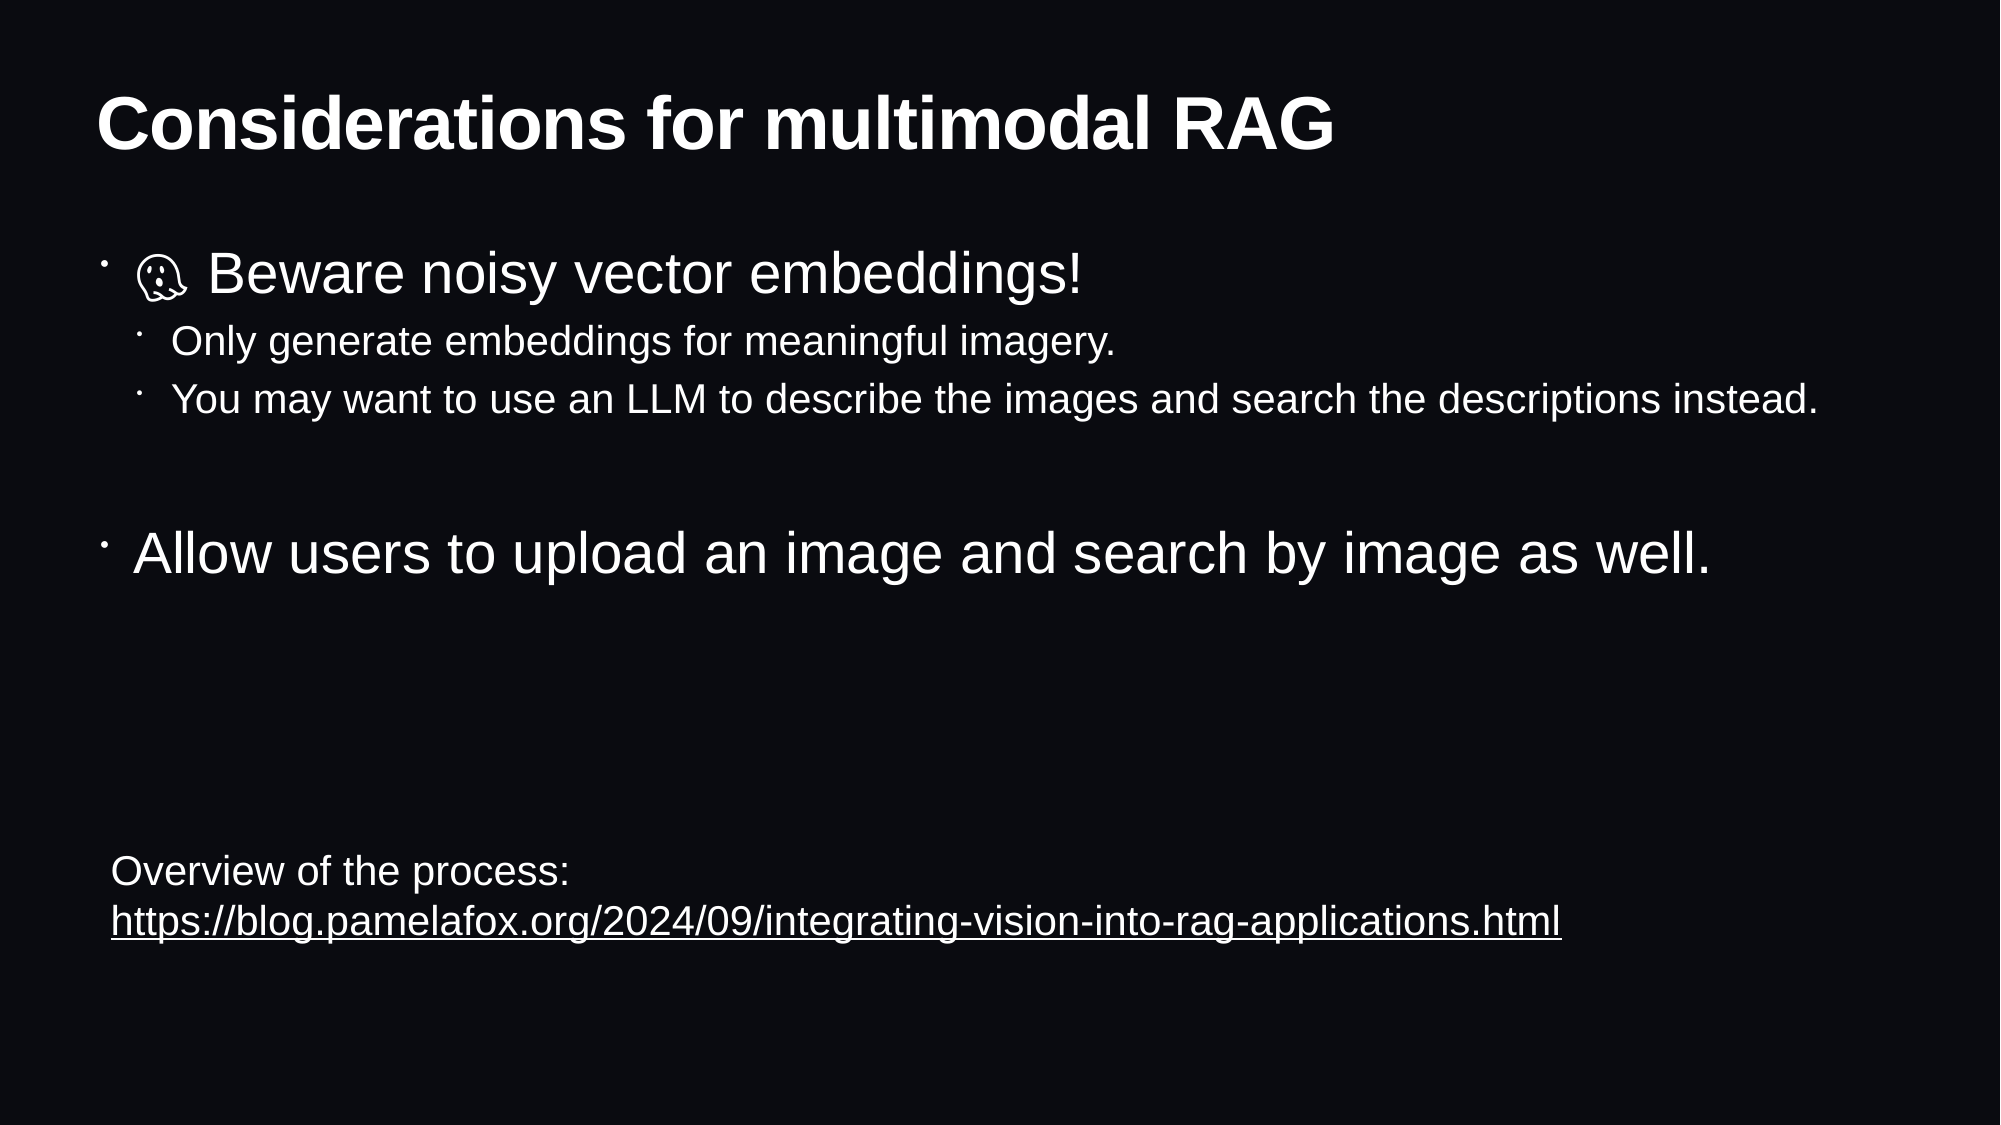

# Considerations for multimodal RAG
👻 Beware noisy vector embeddings!
Only generate embeddings for meaningful imagery.
You may want to use an LLM to describe the images and search the descriptions instead.

Allow users to upload an image and search by image as well.

Overview of the process:
https://blog.pamelafox.org/2024/09/integrating-vision-into-rag-applications.html